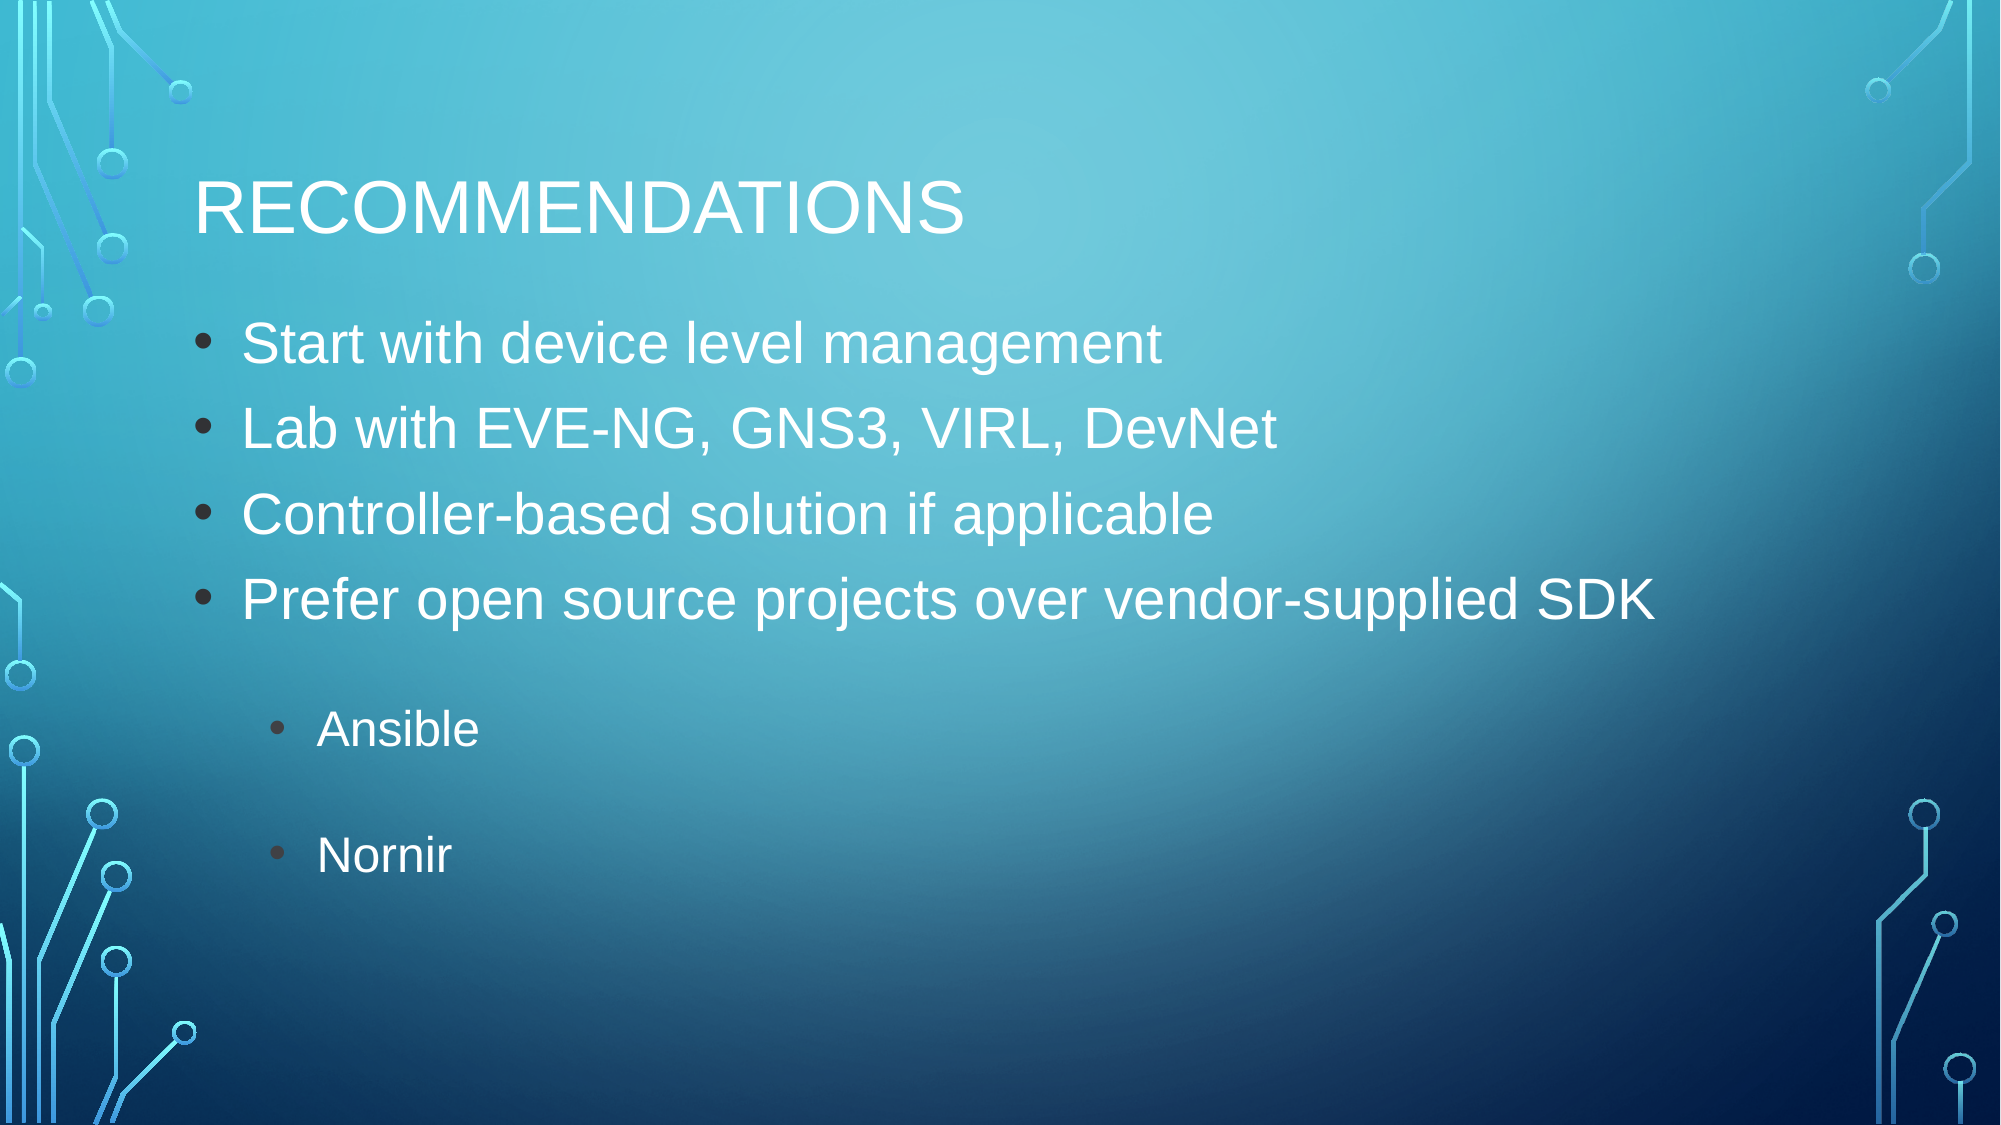

# Recommendations
Start with device level management
Lab with EVE-NG, GNS3, VIRL, DevNet
Controller-based solution if applicable
Prefer open source projects over vendor-supplied SDK
Ansible
Nornir